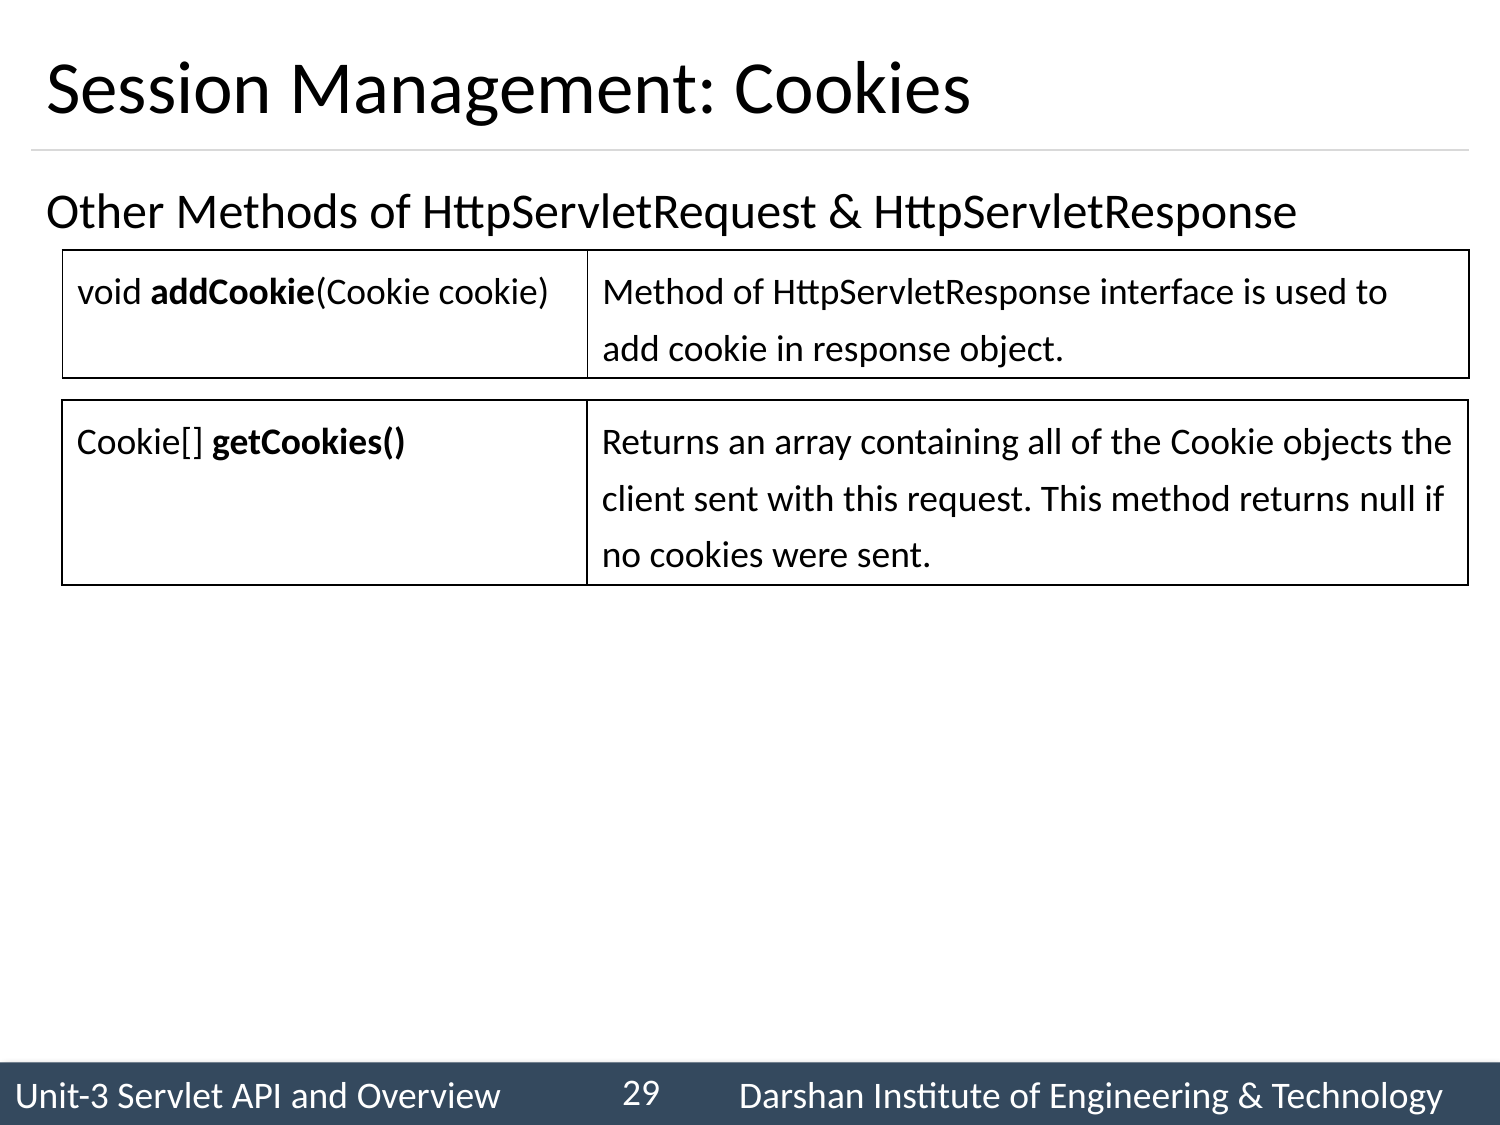

# Session Management: Cookies
Other Methods of HttpServletRequest & HttpServletResponse
| void addCookie(Cookie cookie) | Method of HttpServletResponse interface is used to add cookie in response object. |
| --- | --- |
| Cookie[] getCookies() | Returns an array containing all of the Cookie objects the client sent with this request. This method returns null if no cookies were sent. |
| --- | --- |
29